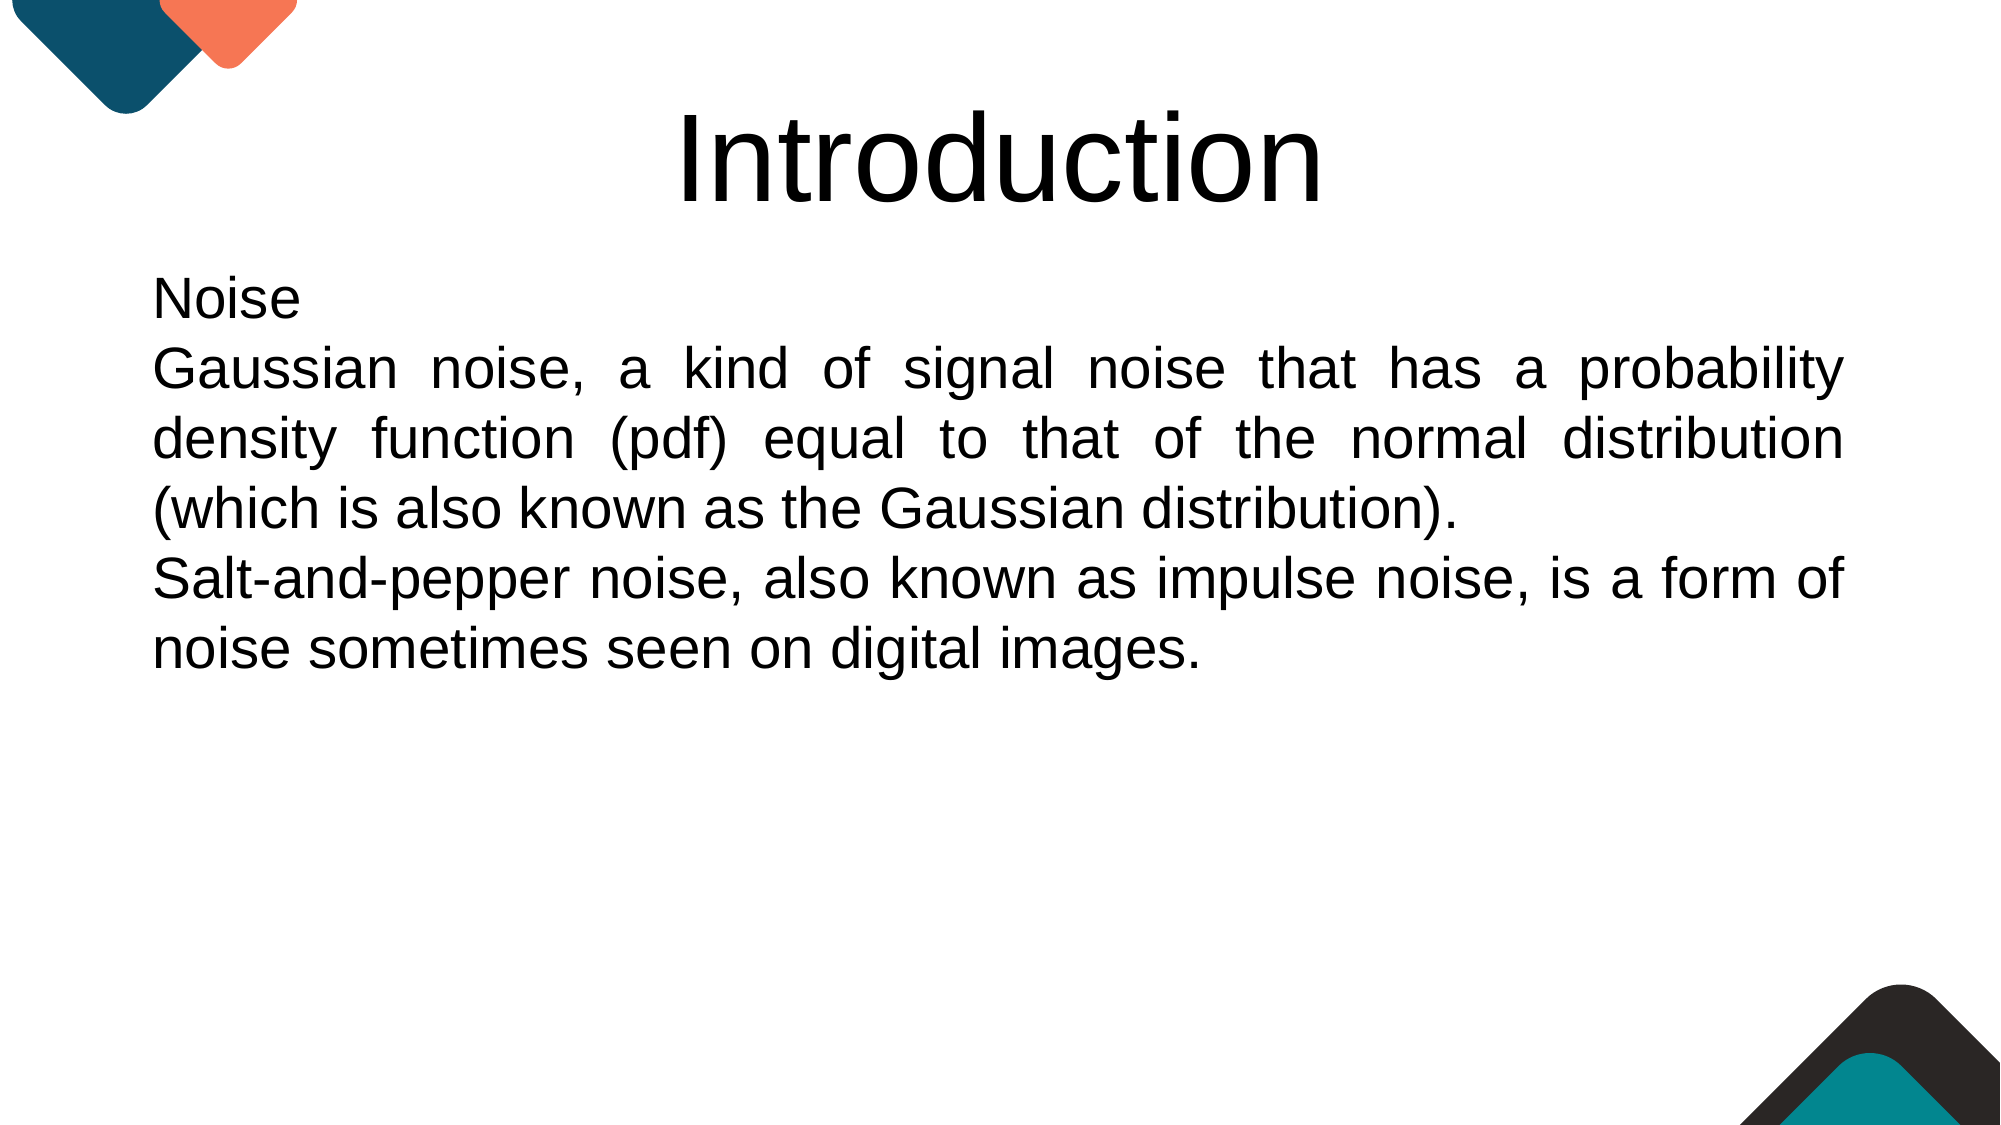

Introduction
Noise
Gaussian noise, a kind of signal noise that has a probability density function (pdf) equal to that of the normal distribution (which is also known as the Gaussian distribution).
Salt-and-pepper noise, also known as impulse noise, is a form of noise sometimes seen on digital images.